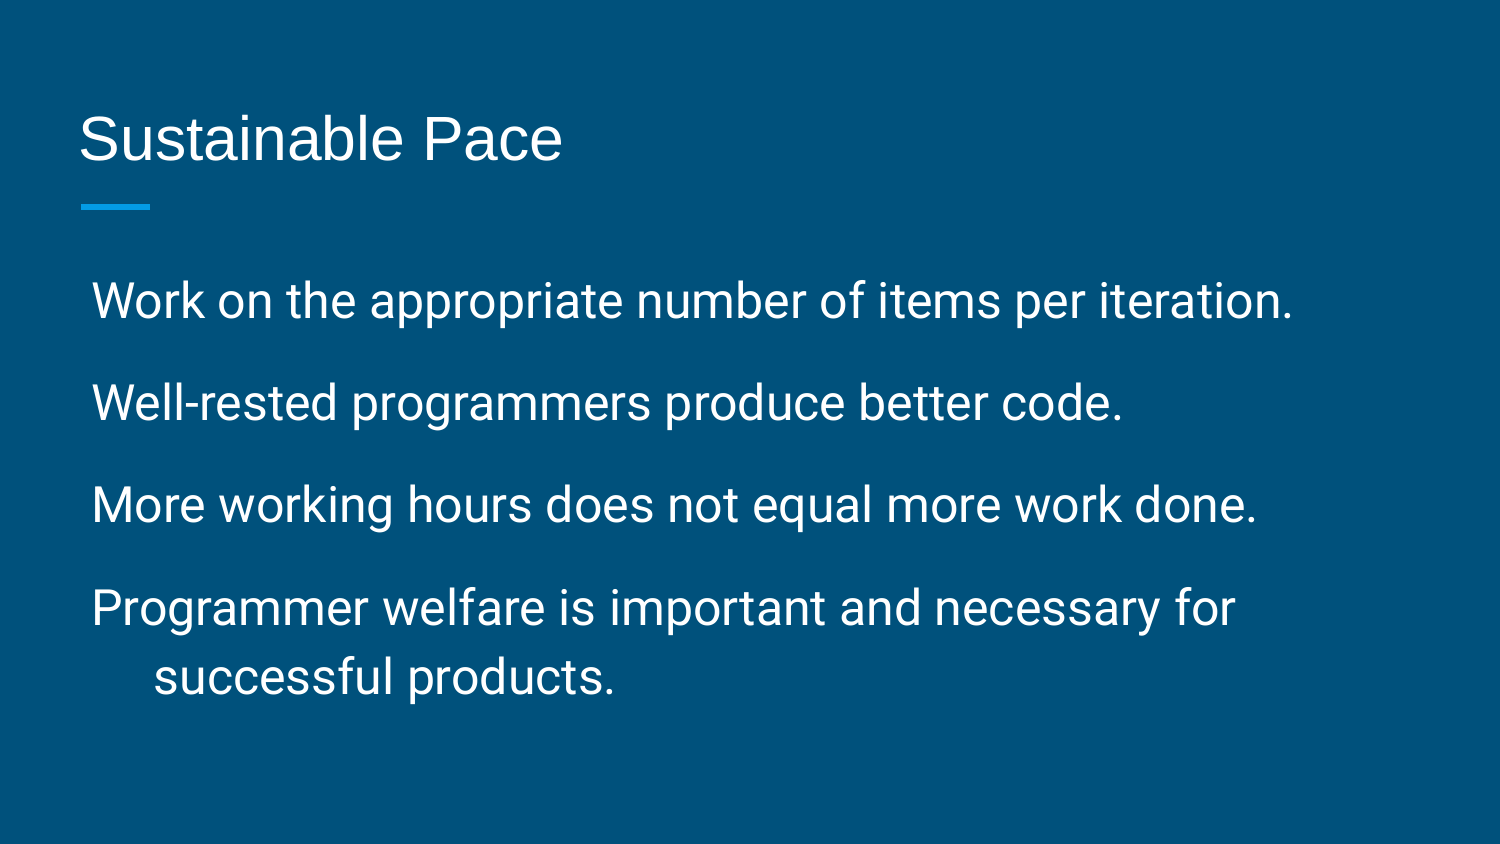

# Sustainable Pace
Work on the appropriate number of items per iteration.
Well-rested programmers produce better code.
More working hours does not equal more work done.
Programmer welfare is important and necessary for successful products.